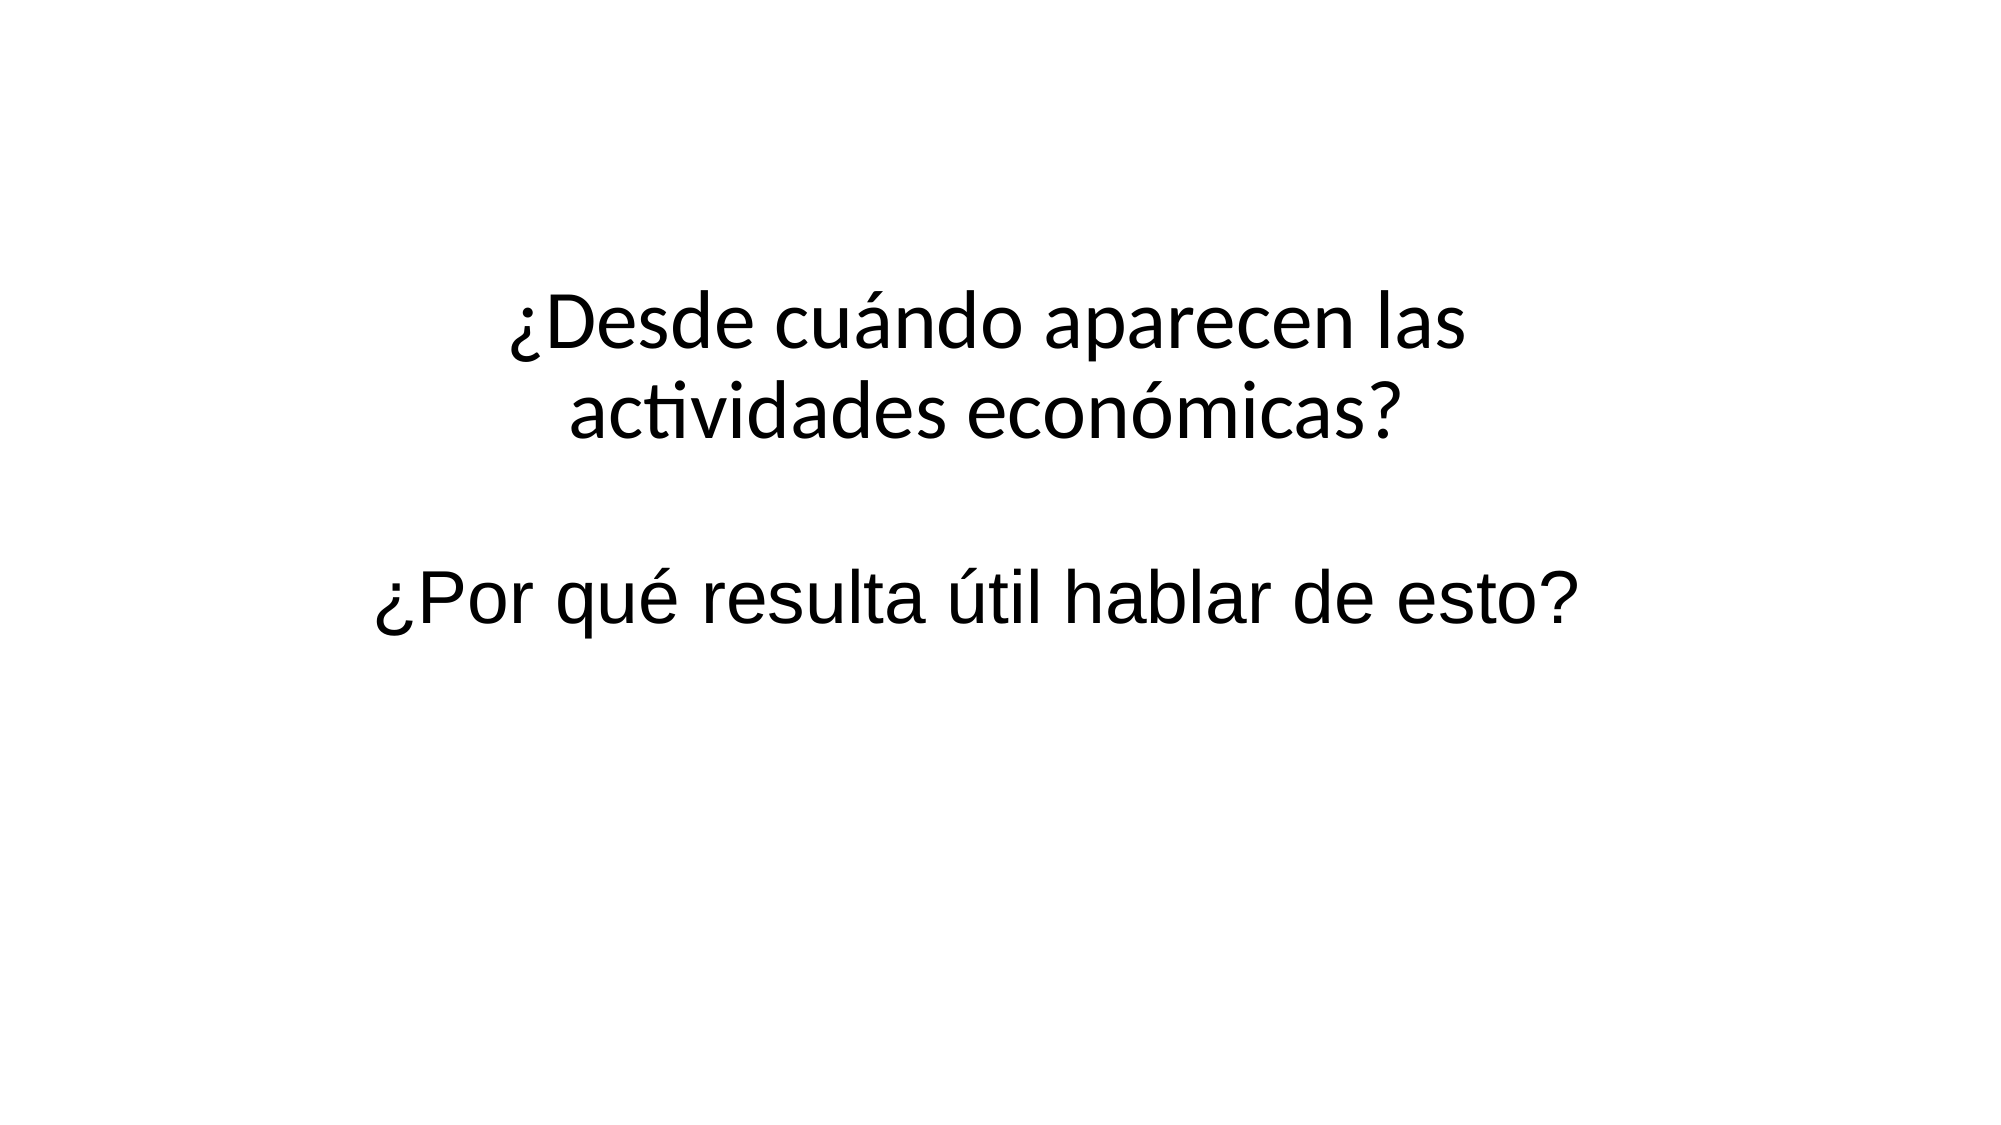

# ¿Desde cuándo aparecen las actividades económicas?
¿Por qué resulta útil hablar de esto?